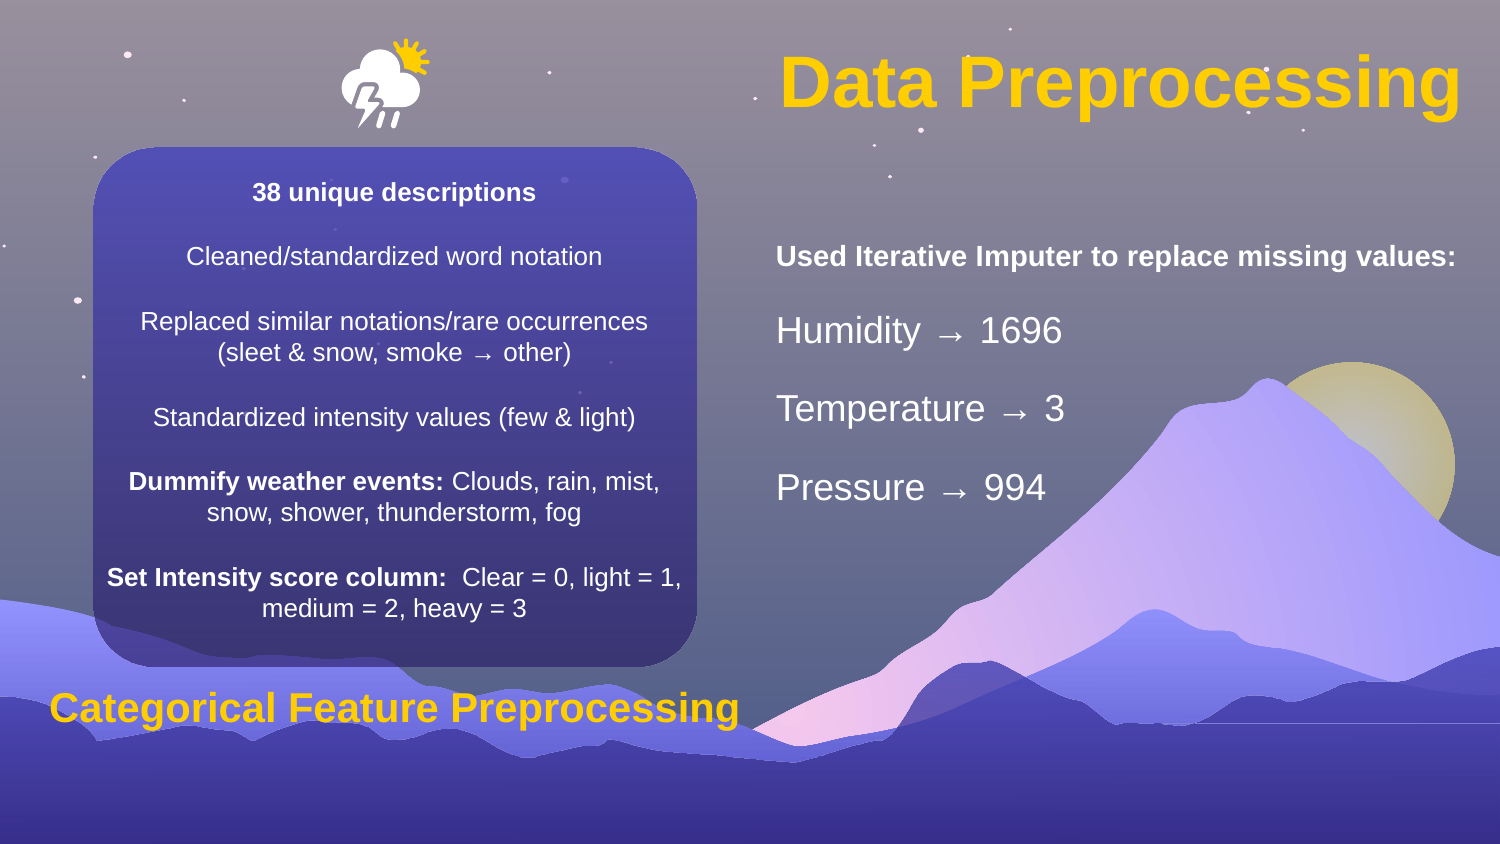

# Data Preprocessing

38 unique descriptions
Cleaned/standardized word notation
Replaced similar notations/rare occurrences (sleet & snow, smoke → other)
Standardized intensity values (few & light)
Dummify weather events: Clouds, rain, mist, snow, shower, thunderstorm, fog
Set Intensity score column:  Clear = 0, light = 1, medium = 2, heavy = 3
Used Iterative Imputer to replace missing values:
Humidity → 1696
Temperature → 3
Pressure → 994

Categorical Feature Preprocessing